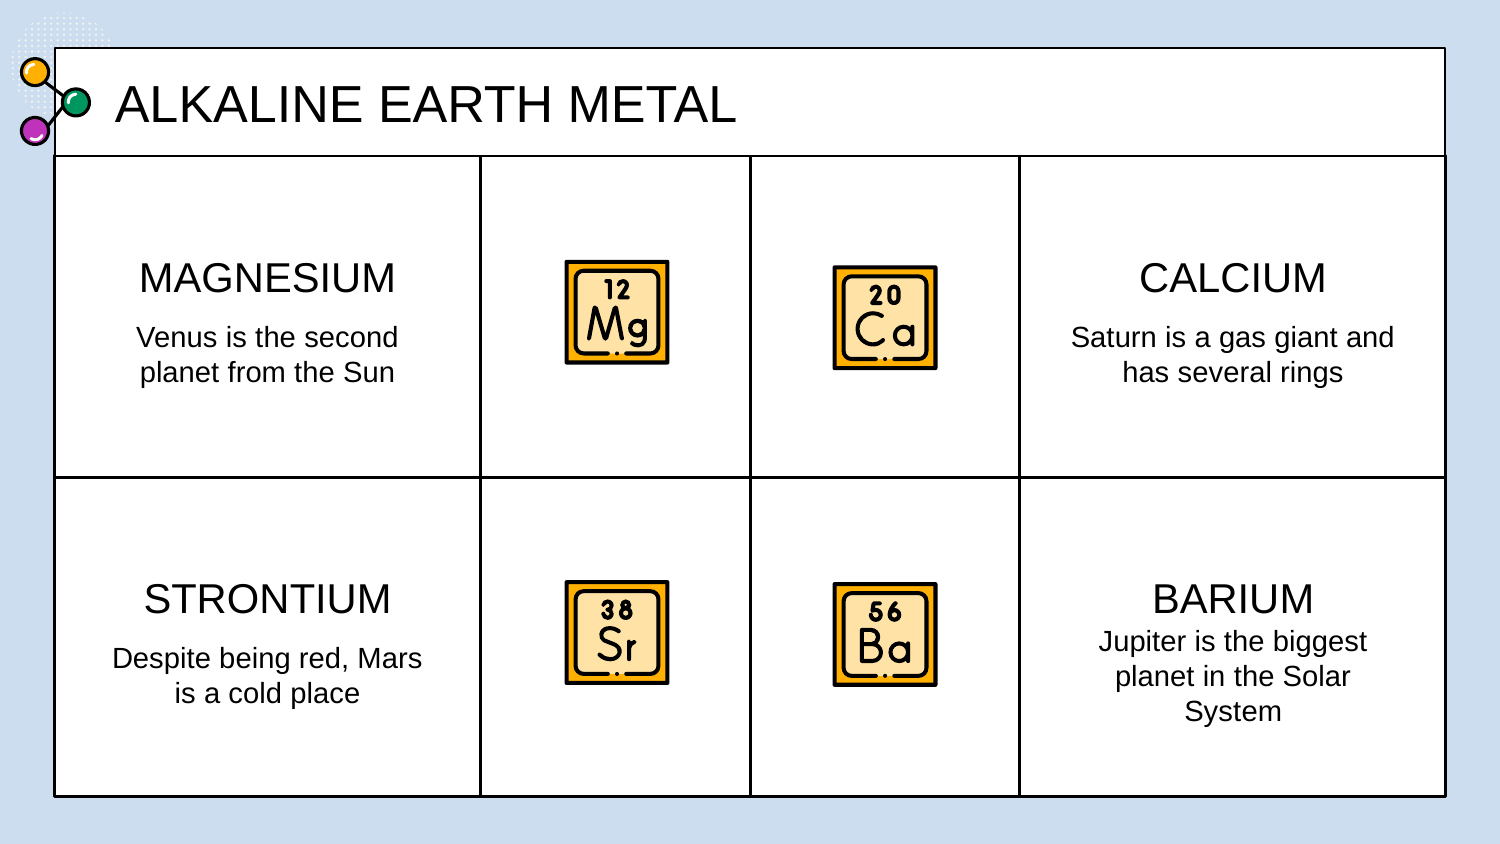

ALKALINE EARTH METAL

# MAGNESIUM
CALCIUM

Venus is the second planet from the Sun
Saturn is a gas giant and has several rings
STRONTIUM
BARIUM

Despite being red, Mars is a cold place
Jupiter is the biggest planet in the Solar System